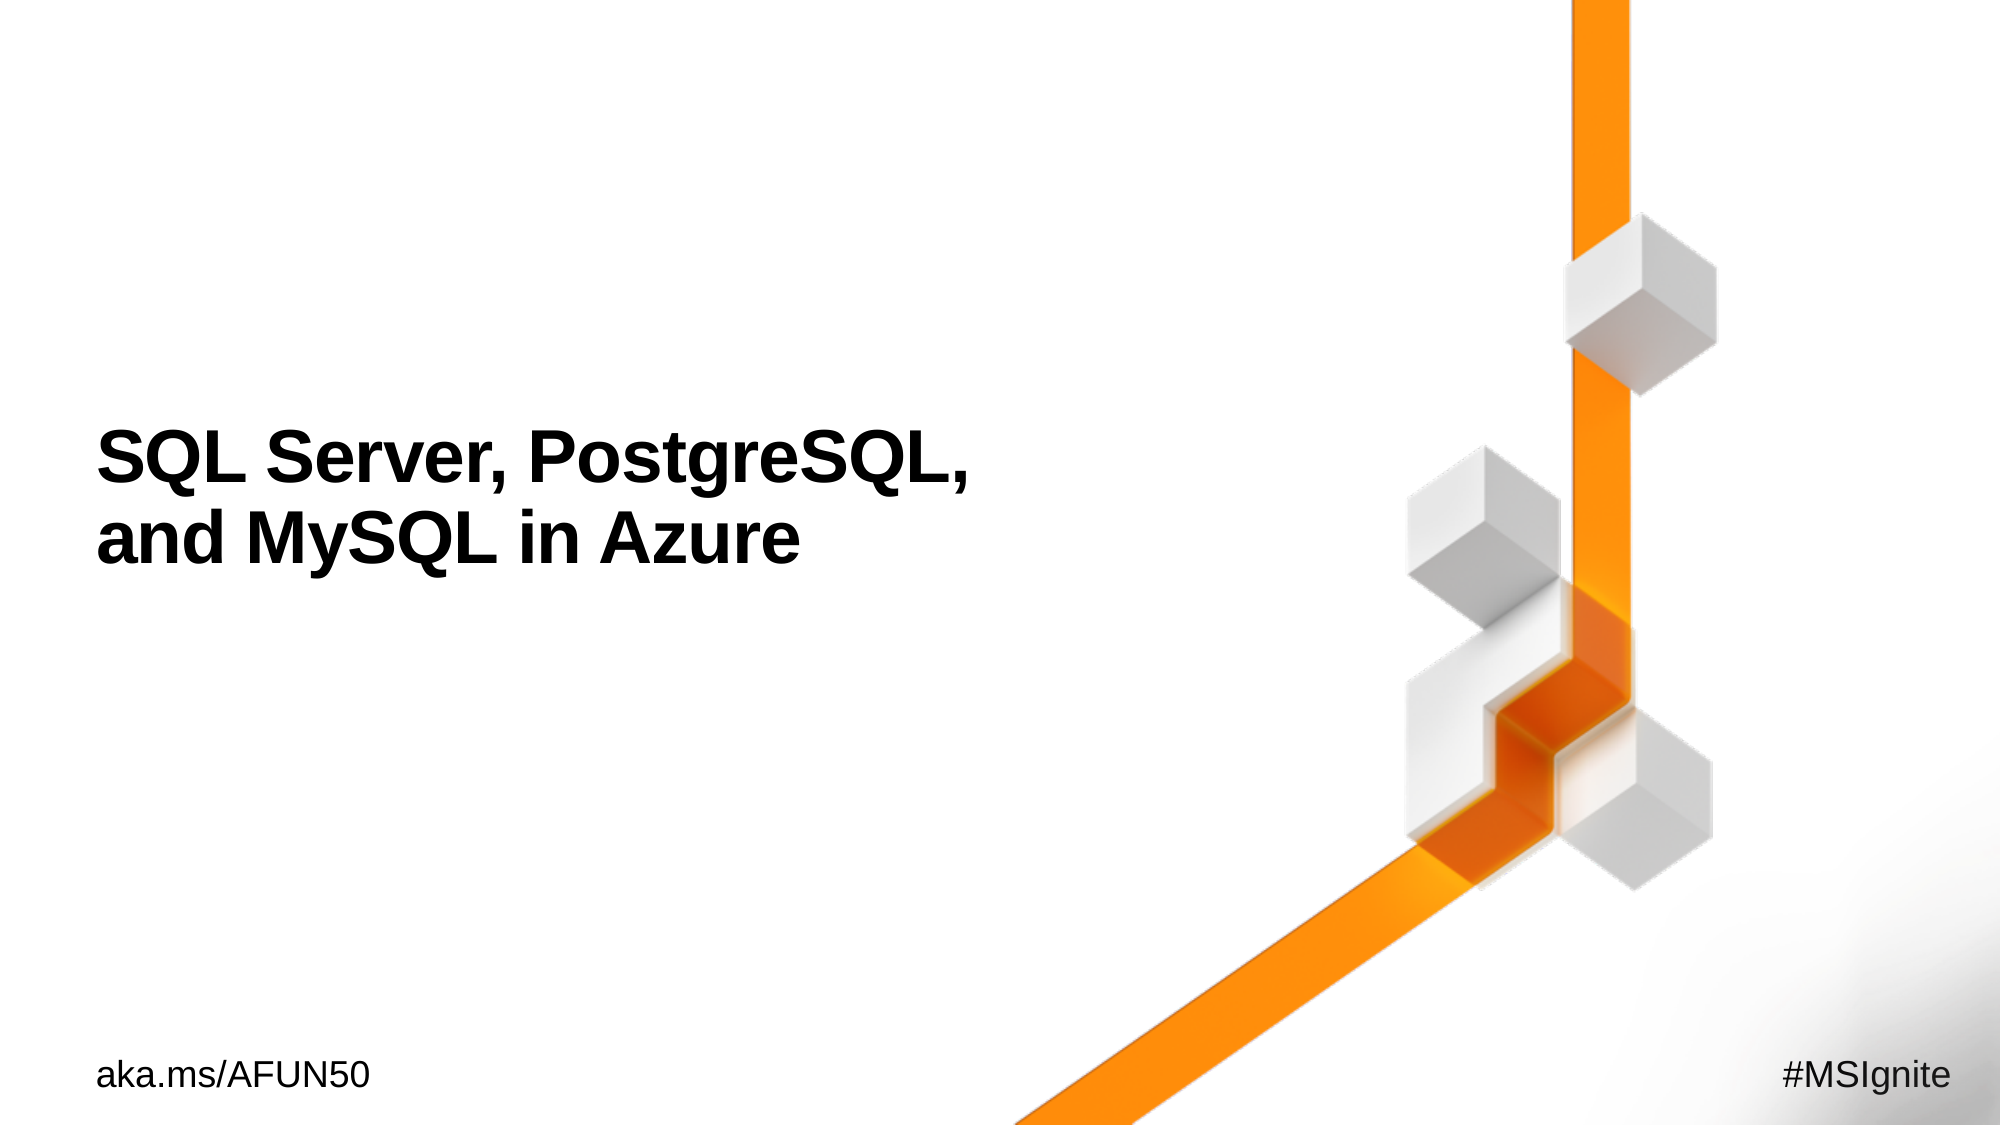

# SQL Server, PostgreSQL, and MySQL in Azure